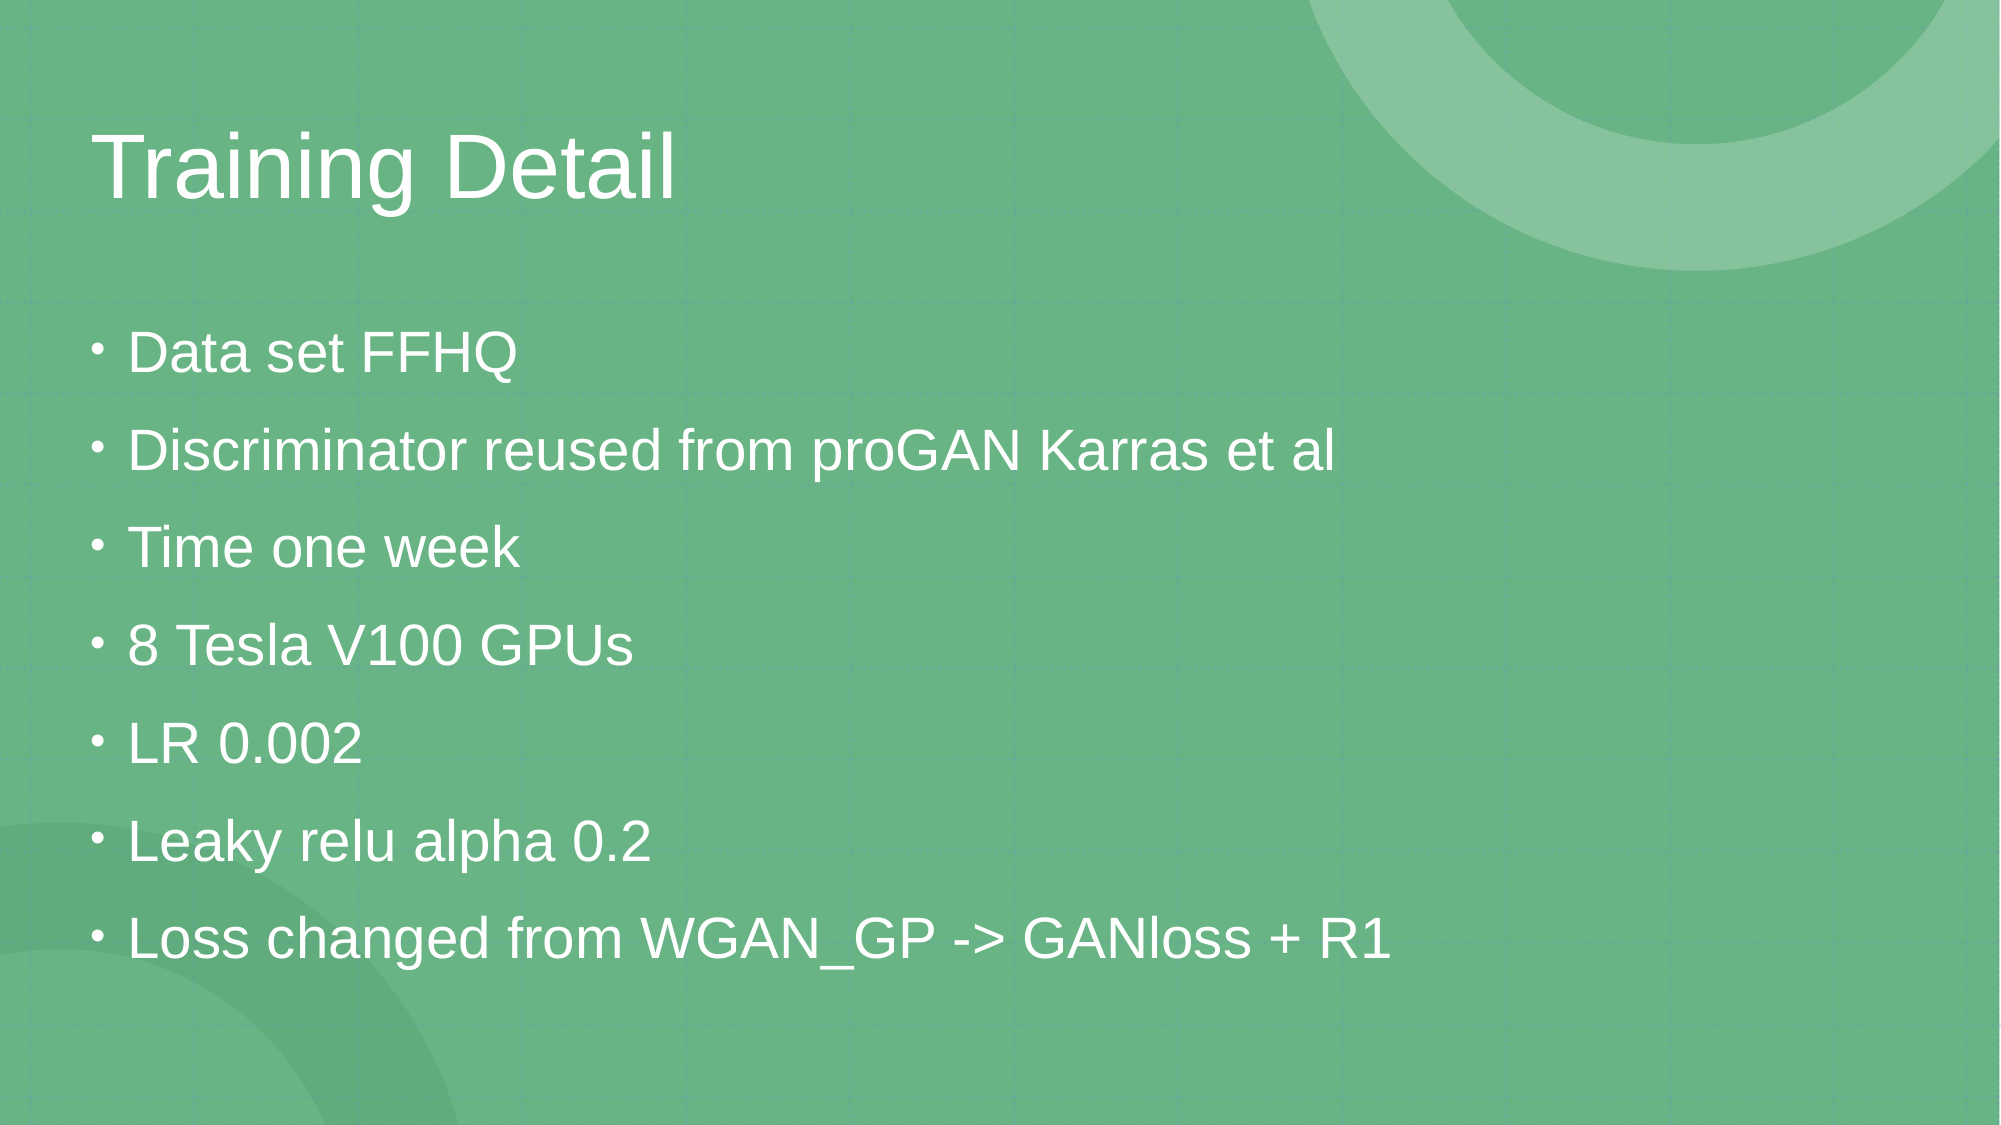

# Training Detail
Data set FFHQ
Discriminator reused from proGAN Karras et al
Time one week
8 Tesla V100 GPUs
LR 0.002
Leaky relu alpha 0.2
Loss changed from WGAN_GP -> GANloss + R1